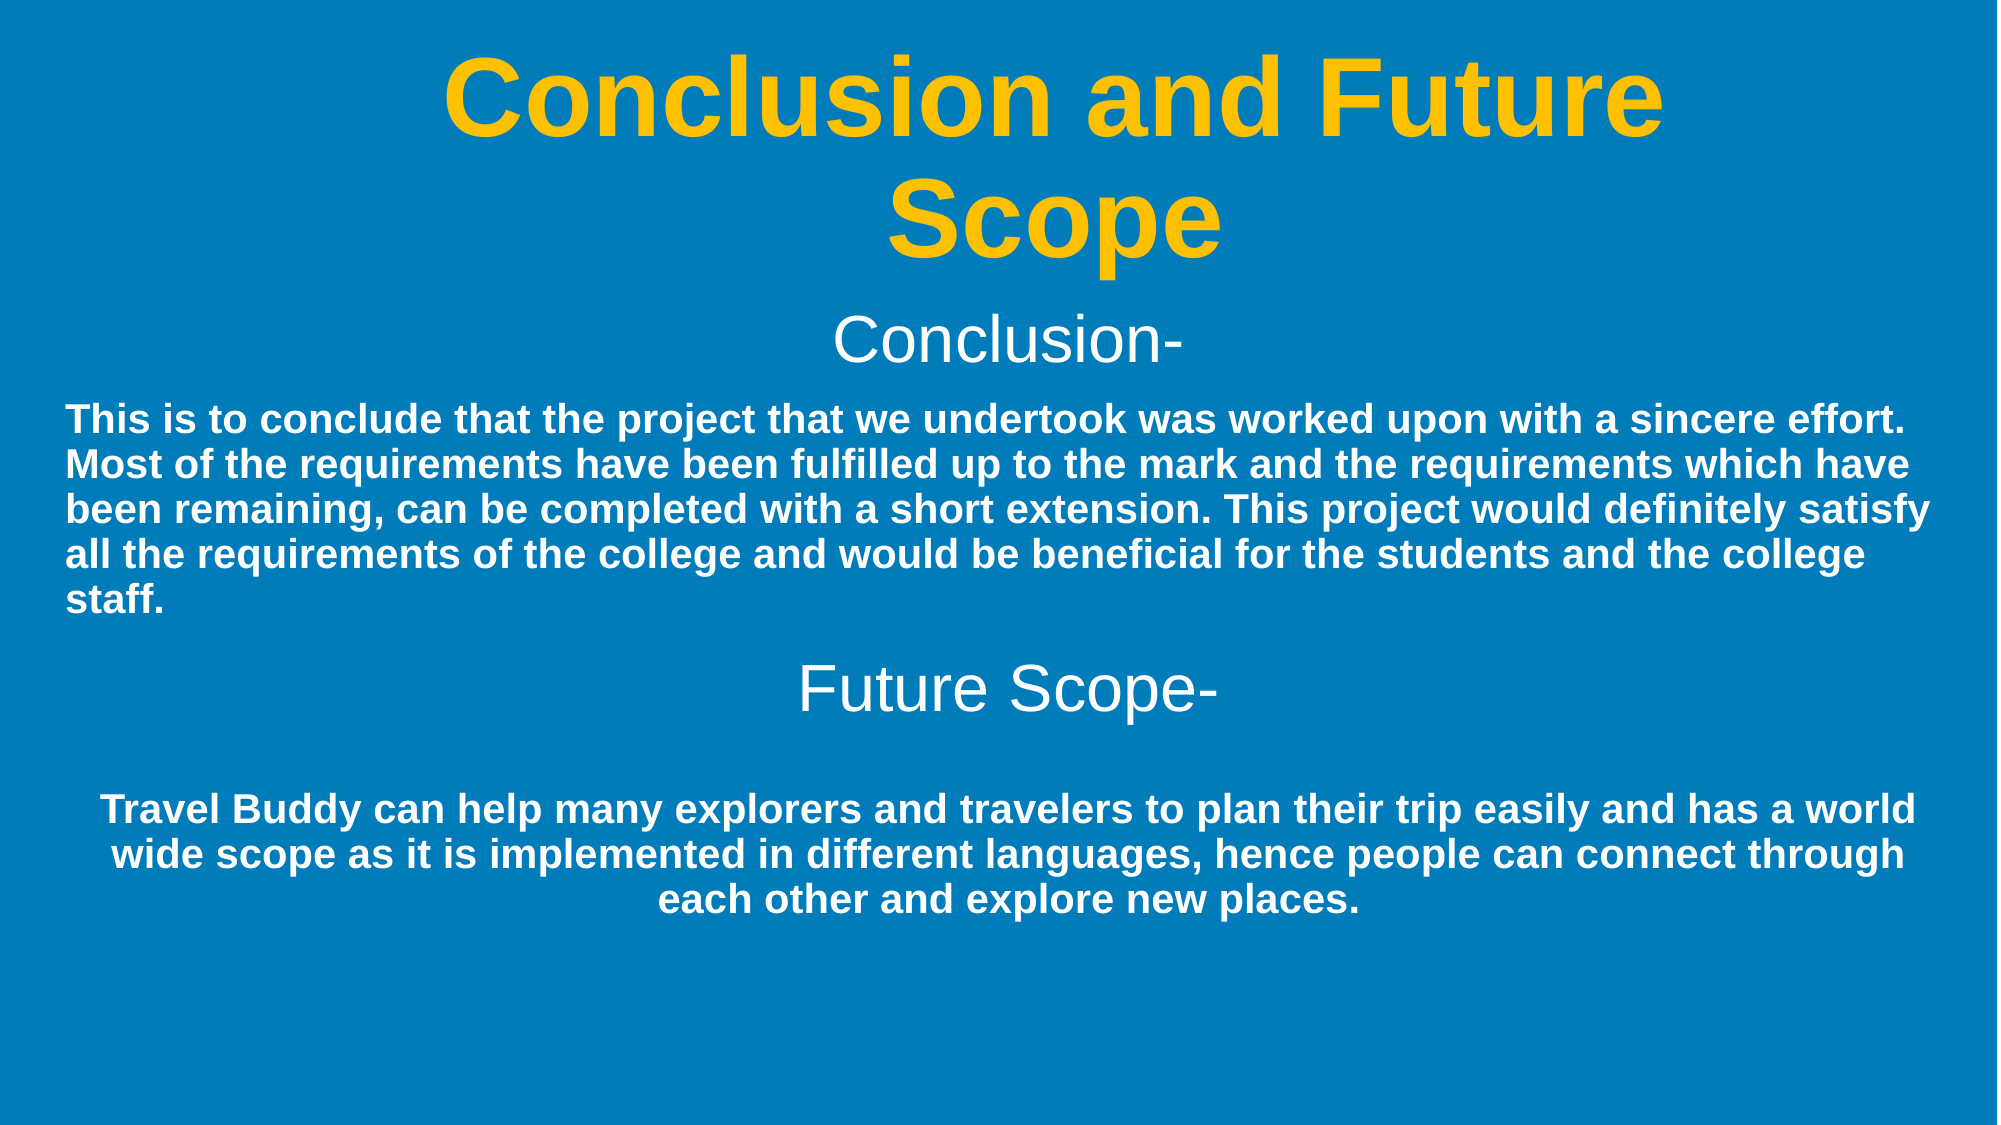

Conclusion and Future Scope
Conclusion-
This is to conclude that the project that we undertook was worked upon with a sincere effort. Most of the requirements have been fulfilled up to the mark and the requirements which have been remaining, can be completed with a short extension. This project would definitely satisfy all the requirements of the college and would be beneficial for the students and the college staff.
Future Scope-
Travel Buddy can help many explorers and travelers to plan their trip easily and has a world wide scope as it is implemented in different languages, hence people can connect through each other and explore new places.

16